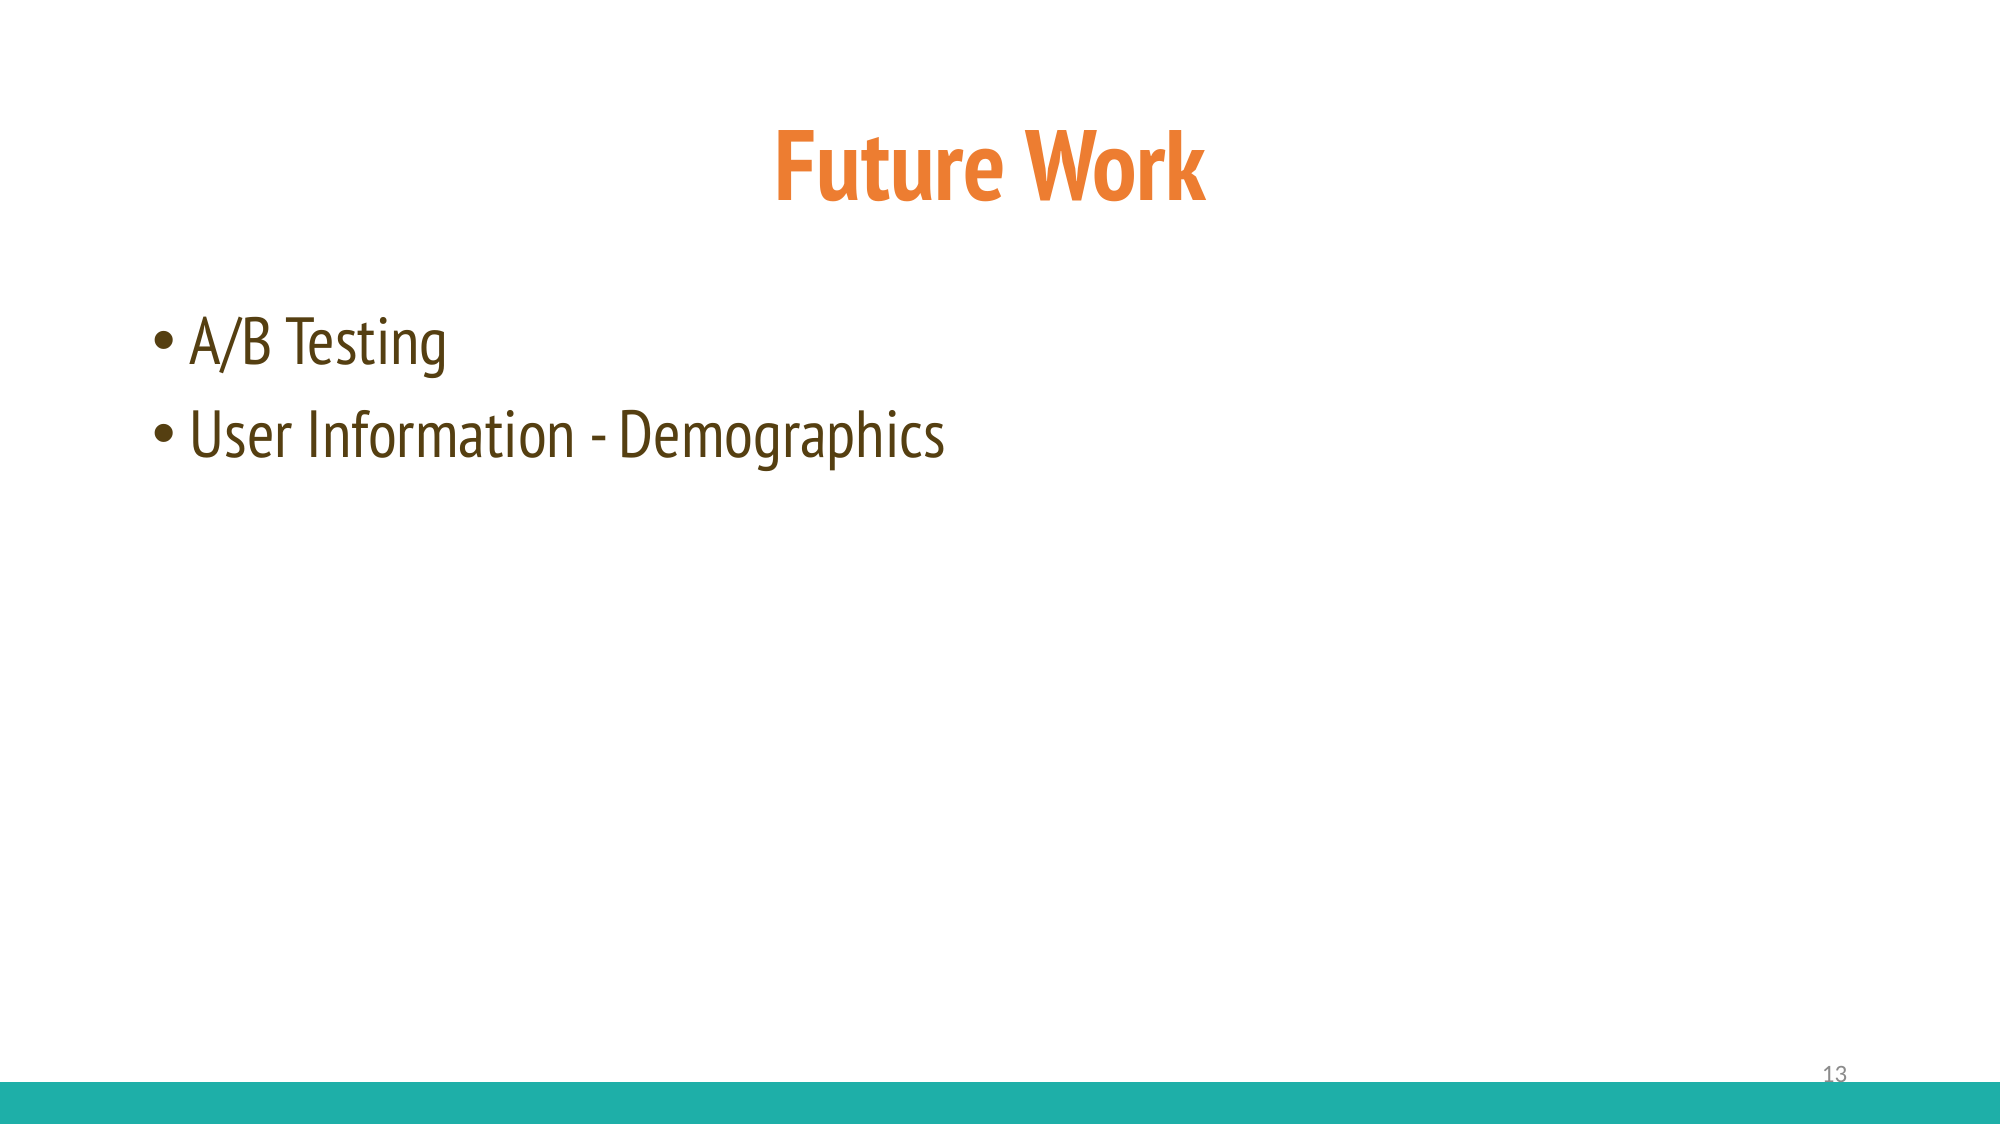

# Future Work
A/B Testing
User Information - Demographics
13